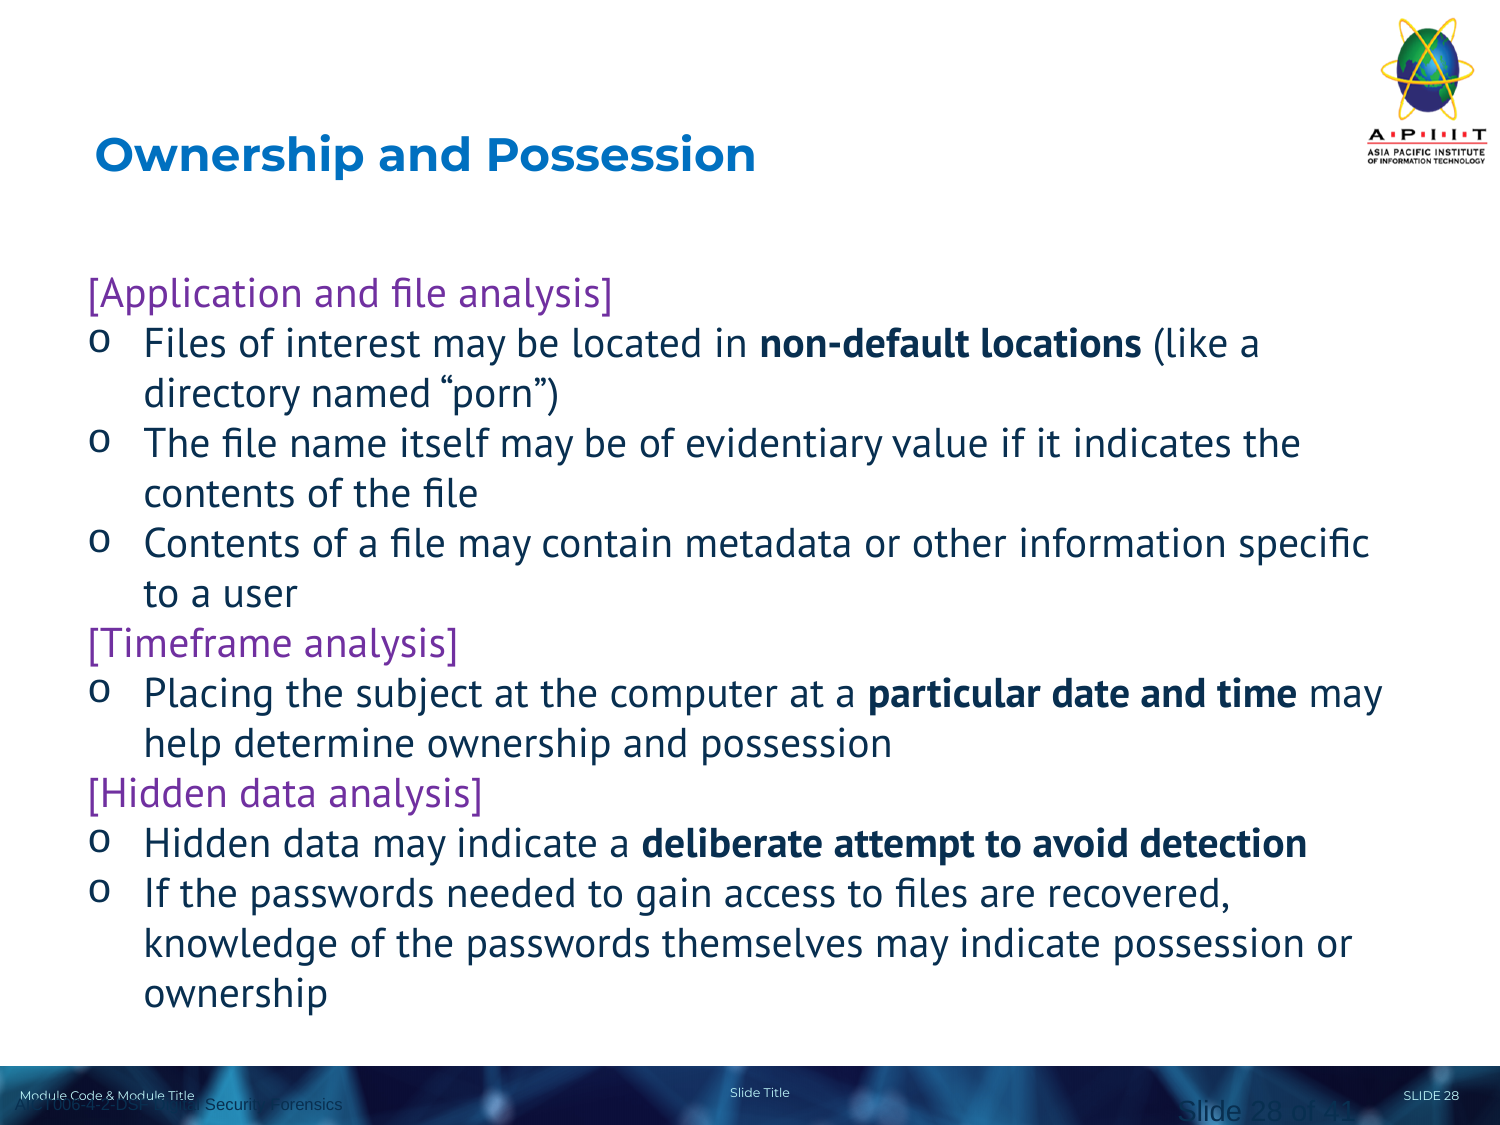

# Ownership and Possession
[Application and file analysis]
Files of interest may be located in non-default locations (like a directory named “porn”)
The file name itself may be of evidentiary value if it indicates the contents of the file
Contents of a file may contain metadata or other information specific to a user
[Timeframe analysis]
Placing the subject at the computer at a particular date and time may help determine ownership and possession
[Hidden data analysis]
Hidden data may indicate a deliberate attempt to avoid detection
If the passwords needed to gain access to files are recovered, knowledge of the passwords themselves may indicate possession or ownership
Slide 28 of 41